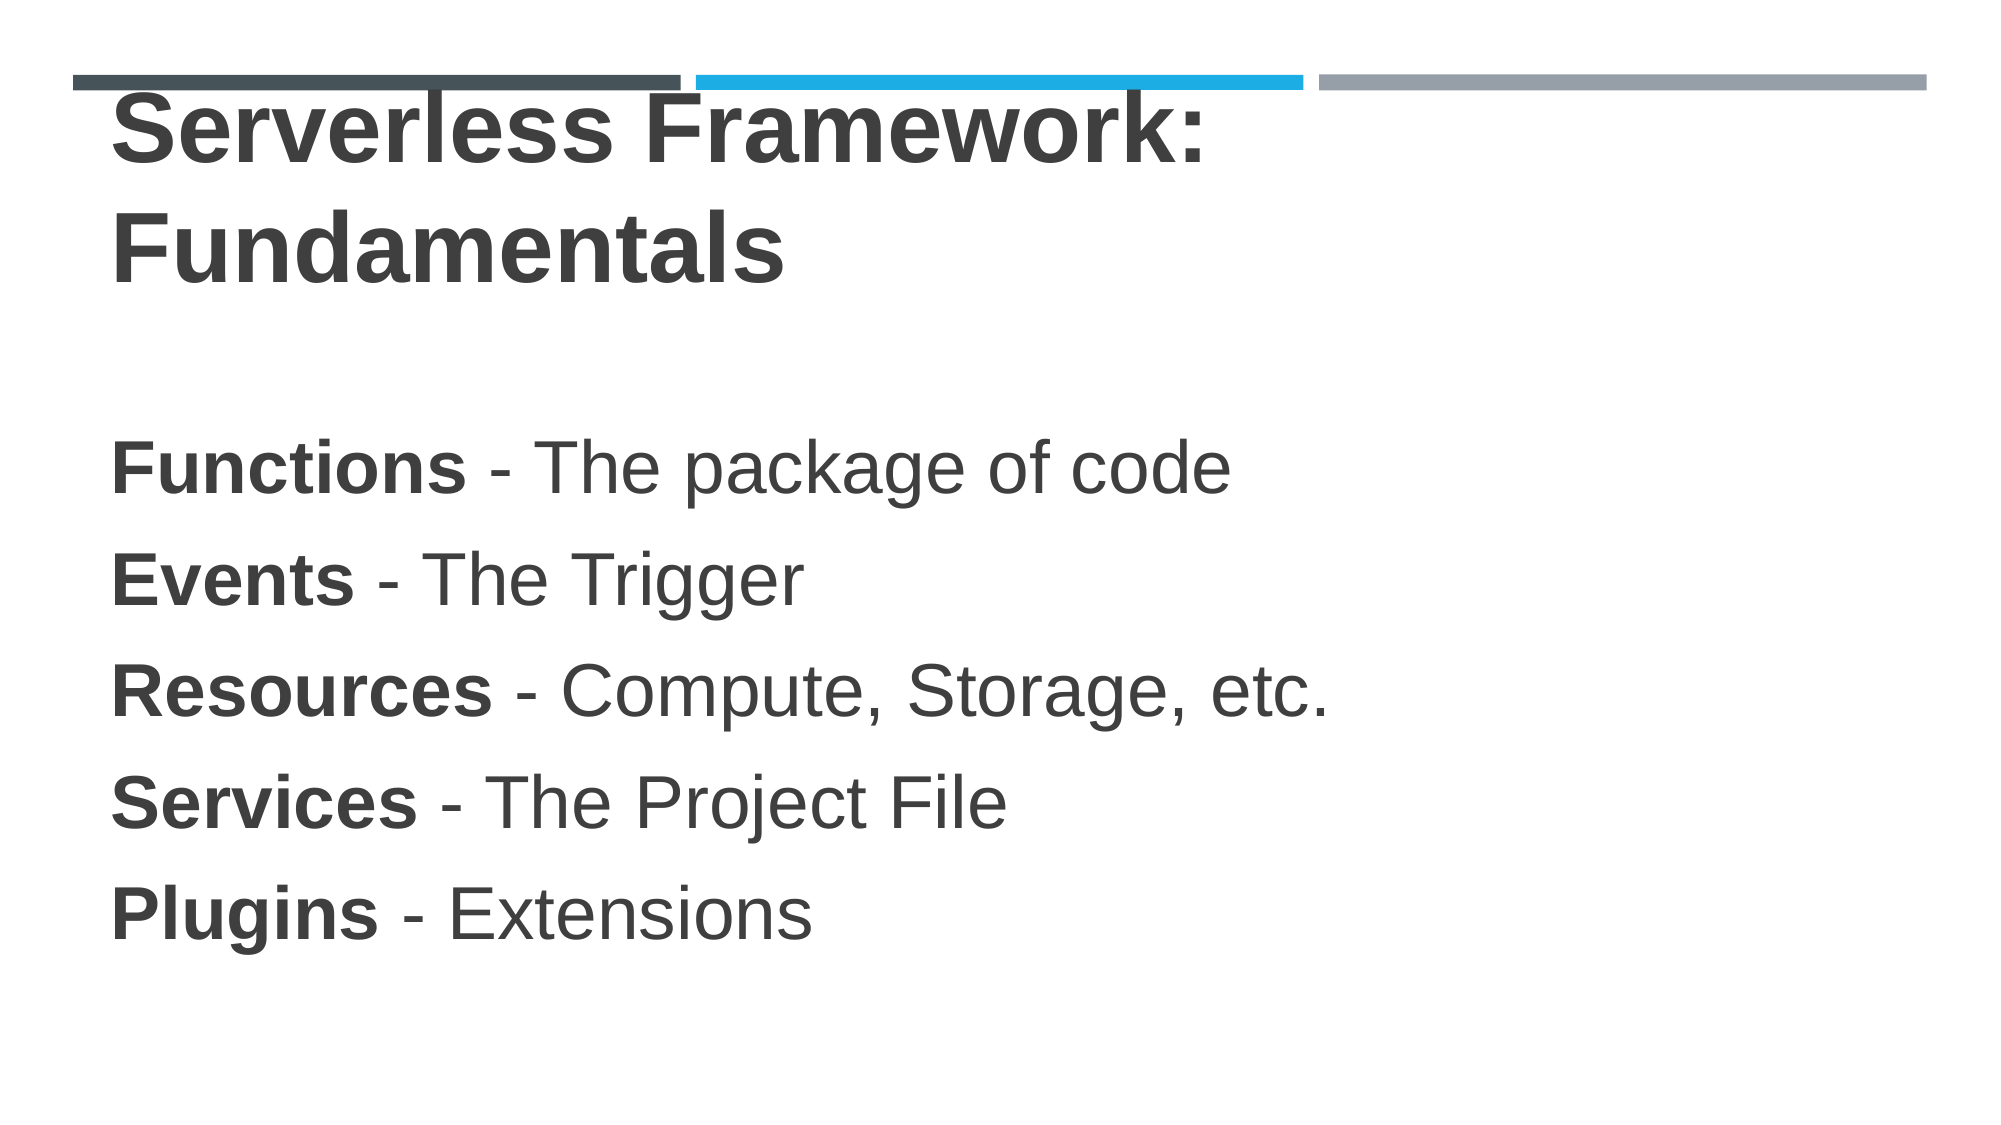

# Serverless Framework: Fundamentals
Functions - The package of code
Events - The Trigger
Resources - Compute, Storage, etc.
Services - The Project File
Plugins - Extensions